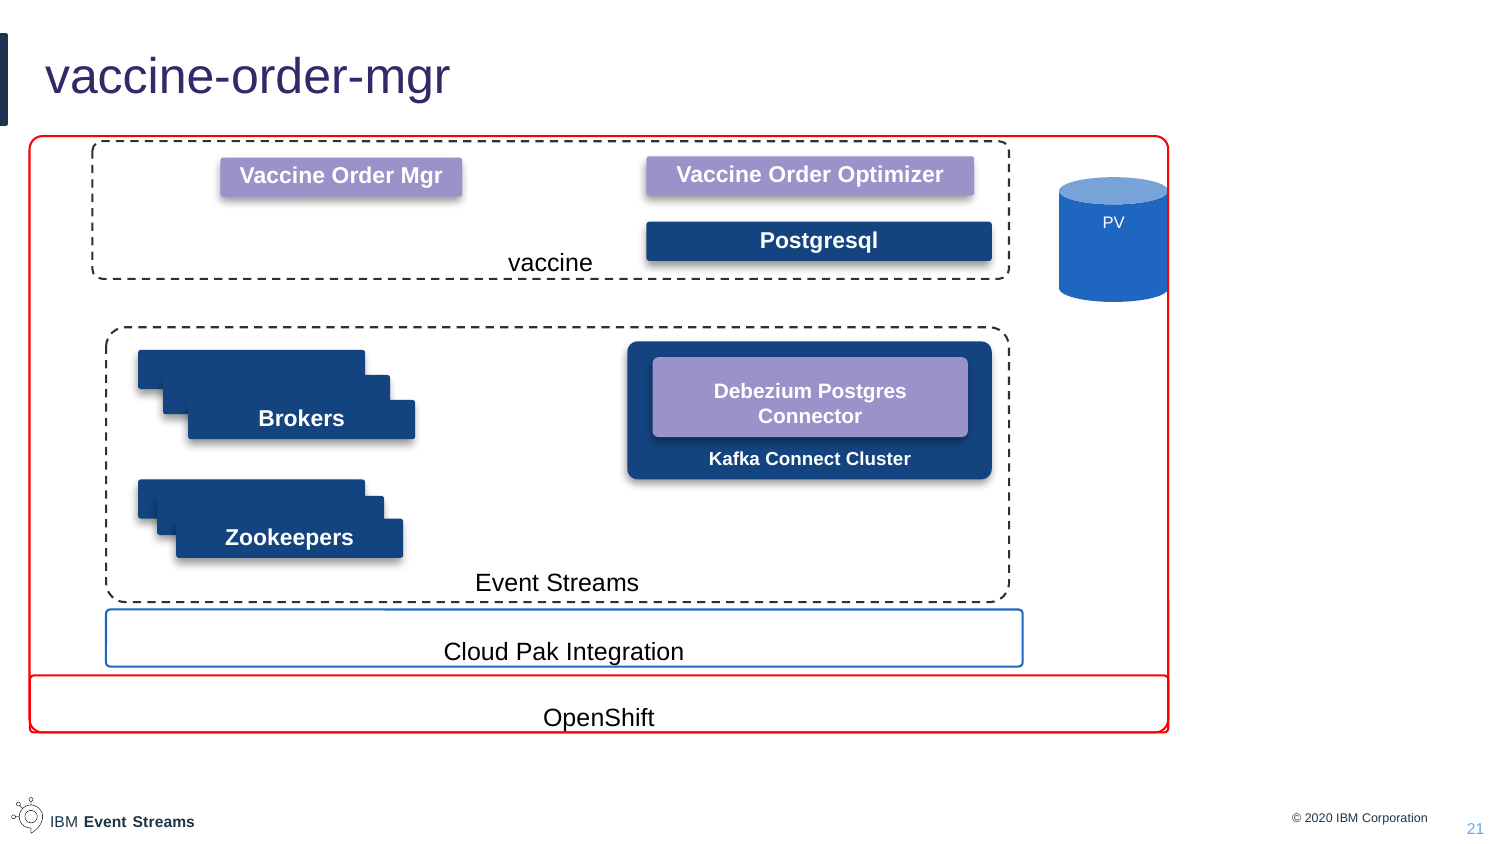

# vaccine-order-mgr

vaccine
Vaccine Order Optimizer
Vaccine Order Mgr
PV
Postgresql
Event Streams
Kafka Connect Cluster

Debezium Postgres Connector

Brokers

Zookeepers
Cloud Pak Integration
OpenShift
21